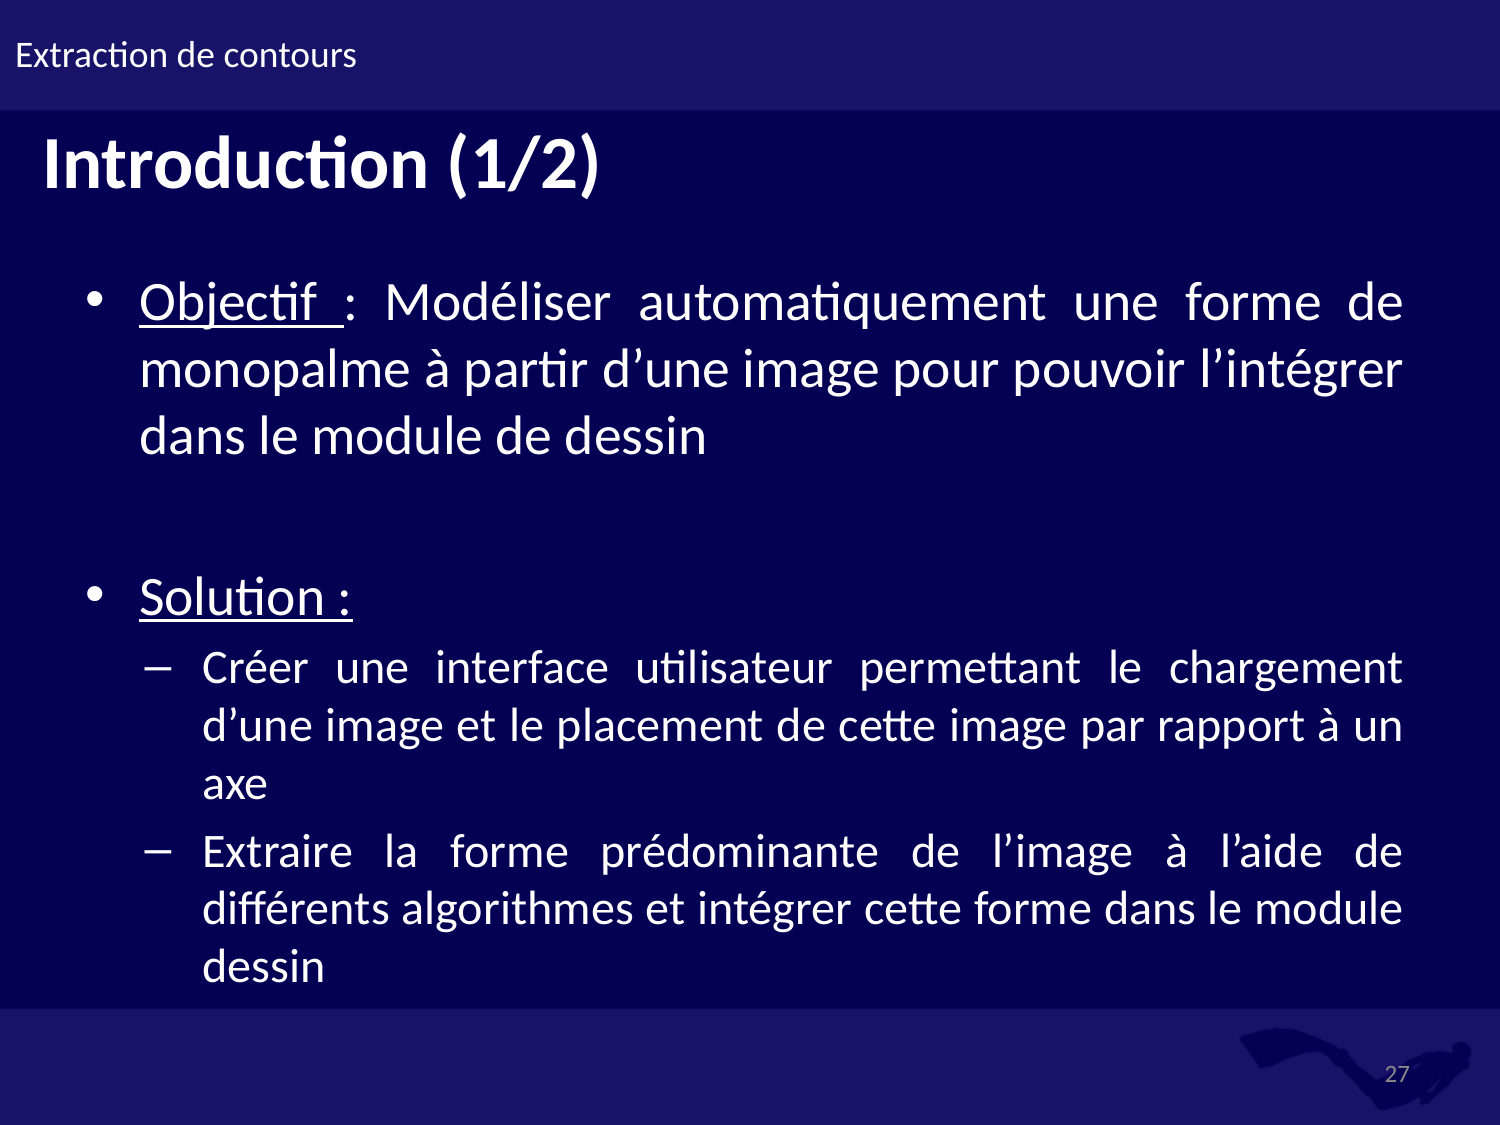

# Extraction de contours
Introduction (1/2)
Objectif : Modéliser automatiquement une forme de monopalme à partir d’une image pour pouvoir l’intégrer dans le module de dessin

Solution :
Créer une interface utilisateur permettant le chargement d’une image et le placement de cette image par rapport à un axe
Extraire la forme prédominante de l’image à l’aide de différents algorithmes et intégrer cette forme dans le module dessin

27